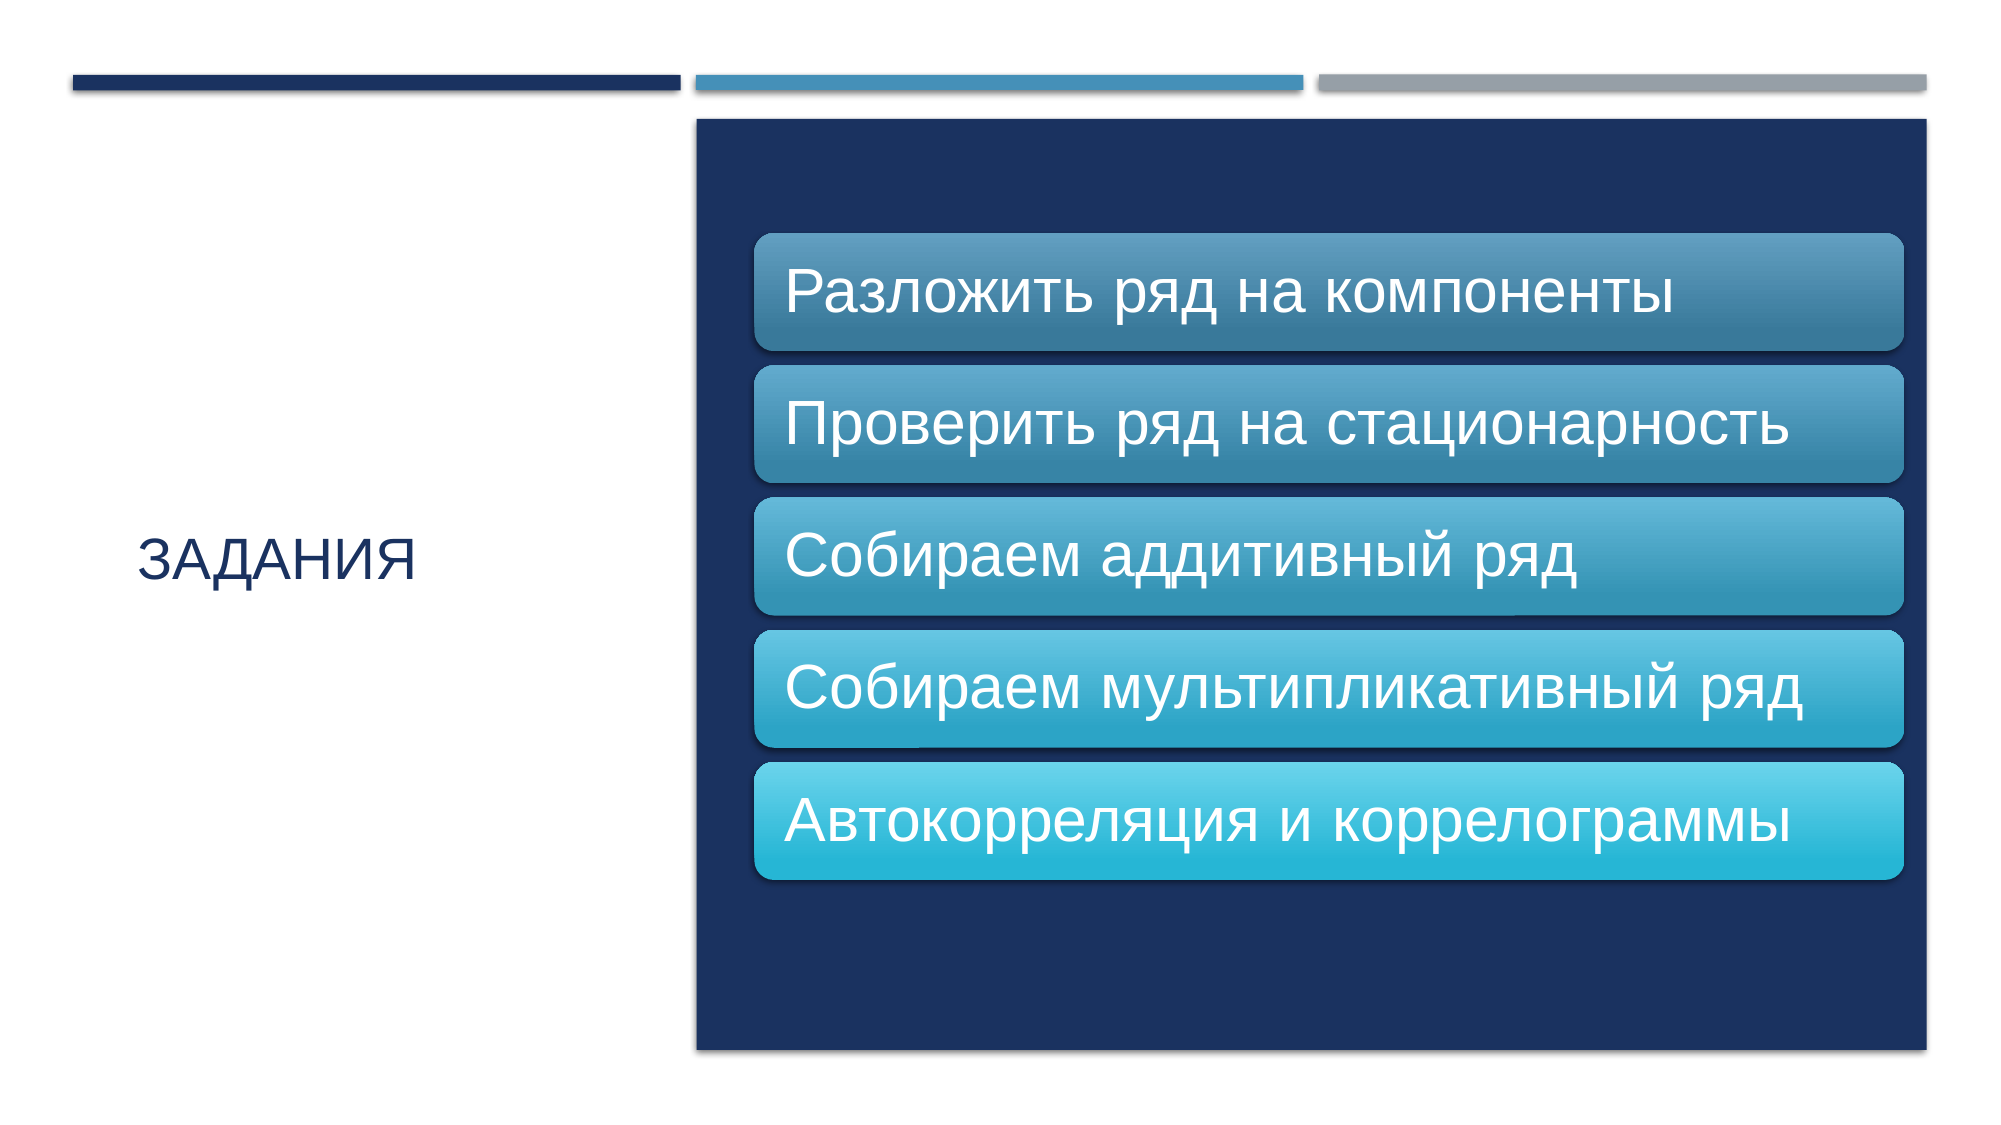

# Задания
Разложить ряд на компоненты
Проверить ряд на стационарность
Собираем аддитивный ряд
Собираем мультипликативный ряд
Автокорреляция и коррелограммы